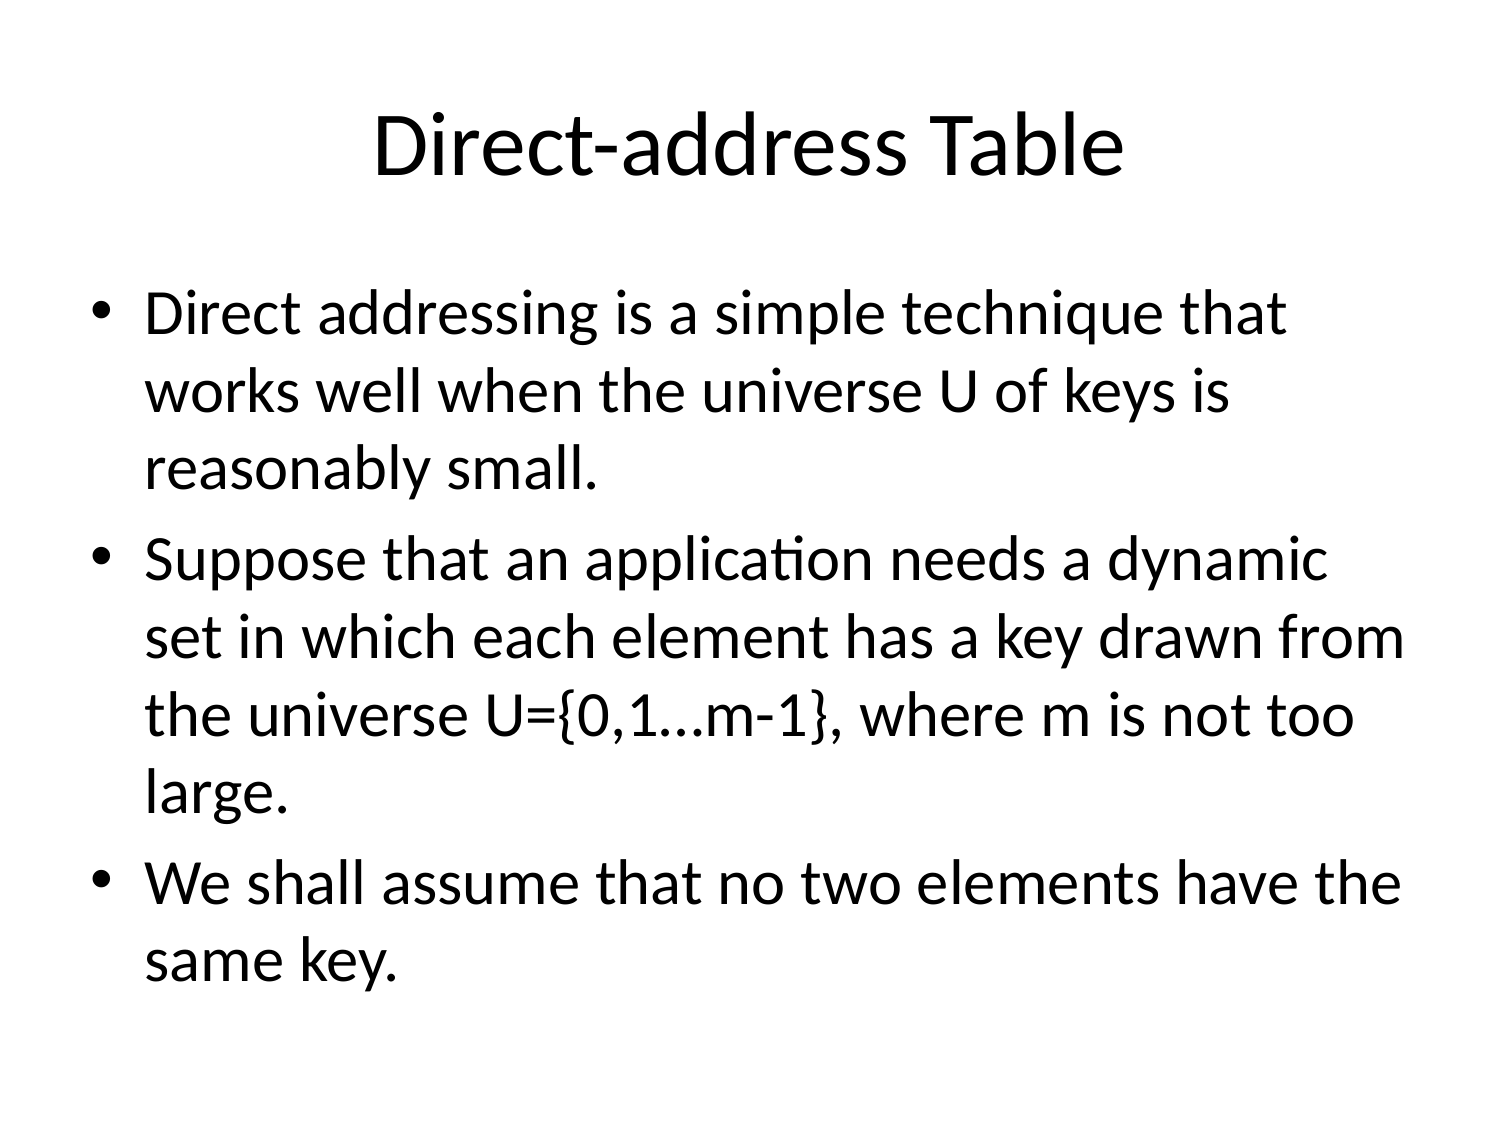

# Direct-address Table
Direct addressing is a simple technique that works well when the universe U of keys is reasonably small.
Suppose that an application needs a dynamic set in which each element has a key drawn from the universe U={0,1…m-1}, where m is not too large.
We shall assume that no two elements have the same key.